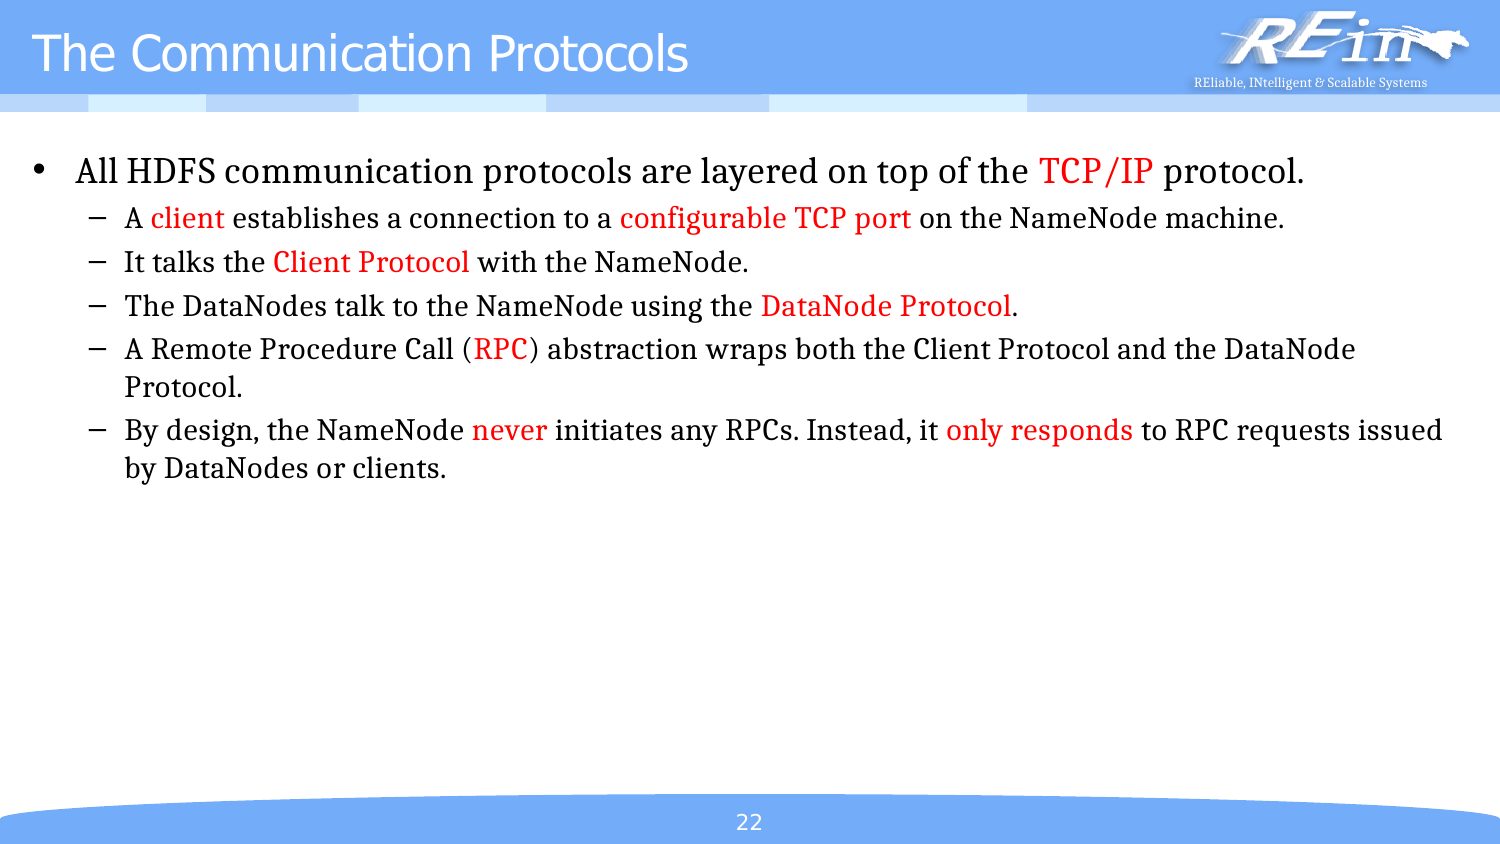

# The Communication Protocols
All HDFS communication protocols are layered on top of the TCP/IP protocol.
A client establishes a connection to a configurable TCP port on the NameNode machine.
It talks the Client Protocol with the NameNode.
The DataNodes talk to the NameNode using the DataNode Protocol.
A Remote Procedure Call (RPC) abstraction wraps both the Client Protocol and the DataNode Protocol.
By design, the NameNode never initiates any RPCs. Instead, it only responds to RPC requests issued by DataNodes or clients.
22